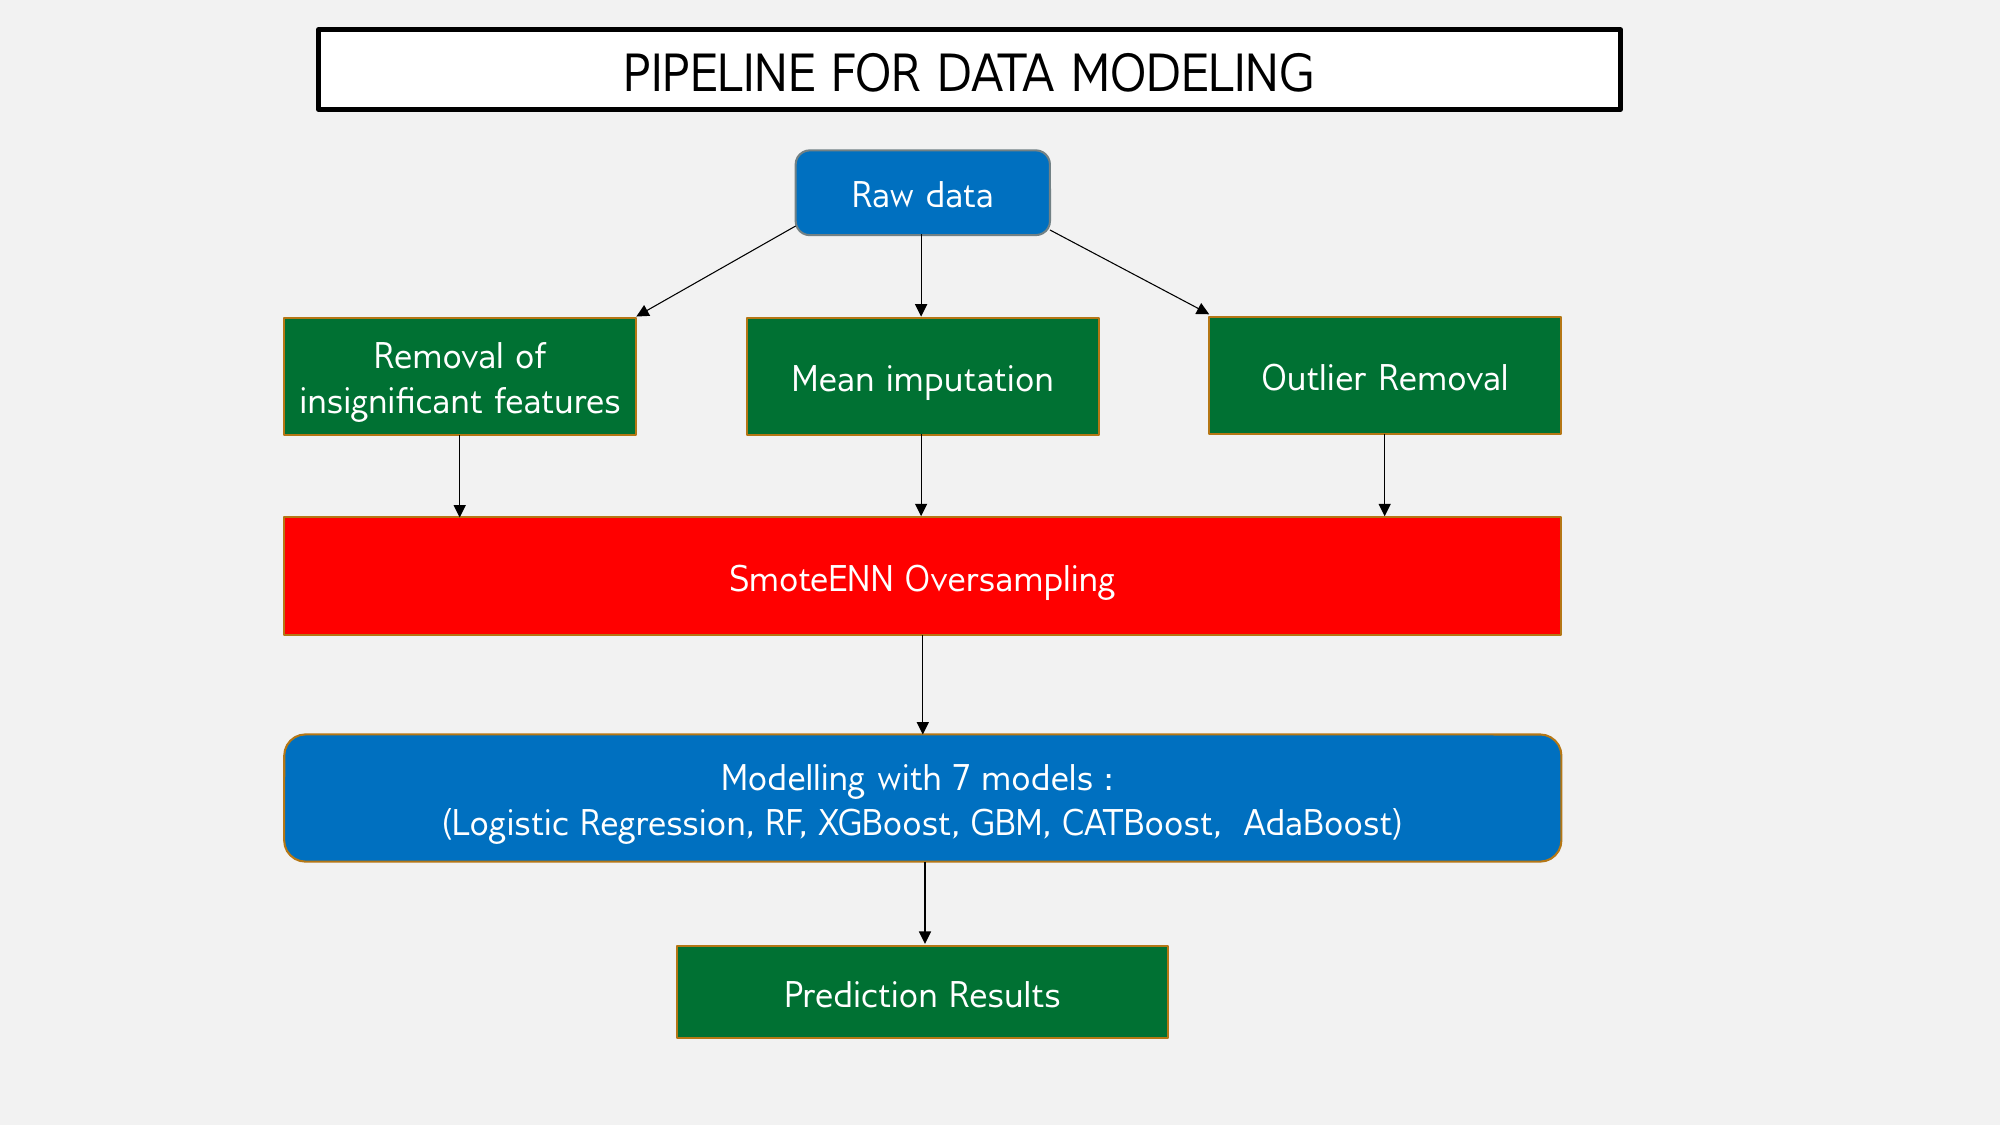

PIPELINE FOR DATA MODELING
Raw data
Outlier Removal
Removal of insignificant features
Mean imputation
SmoteENN Oversampling
Modelling with 7 models :
(Logistic Regression, RF, XGBoost, GBM, CATBoost,  AdaBoost)
Prediction Results